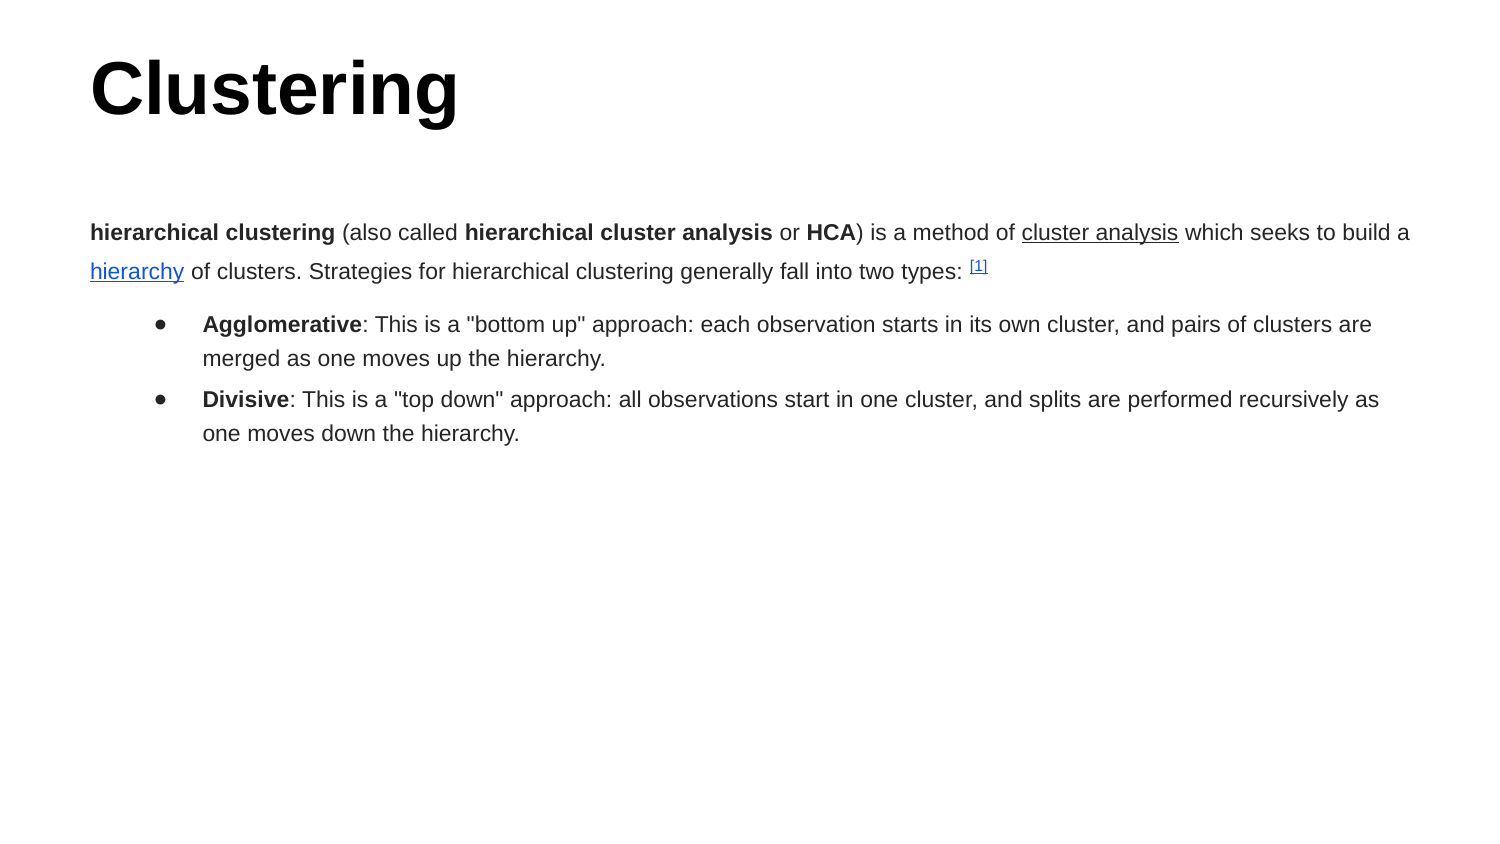

# Clustering

hierarchical clustering (also called hierarchical cluster analysis or HCA) is a method of cluster analysis which seeks to build ahierarchy of clusters. Strategies for hierarchical clustering generally fall into two types: [1]
Agglomerative: This is a "bottom up" approach: each observation starts in its own cluster, and pairs of clusters are merged as one moves up the hierarchy.
Divisive: This is a "top down" approach: all observations start in one cluster, and splits are performed recursively as one moves down the hierarchy.